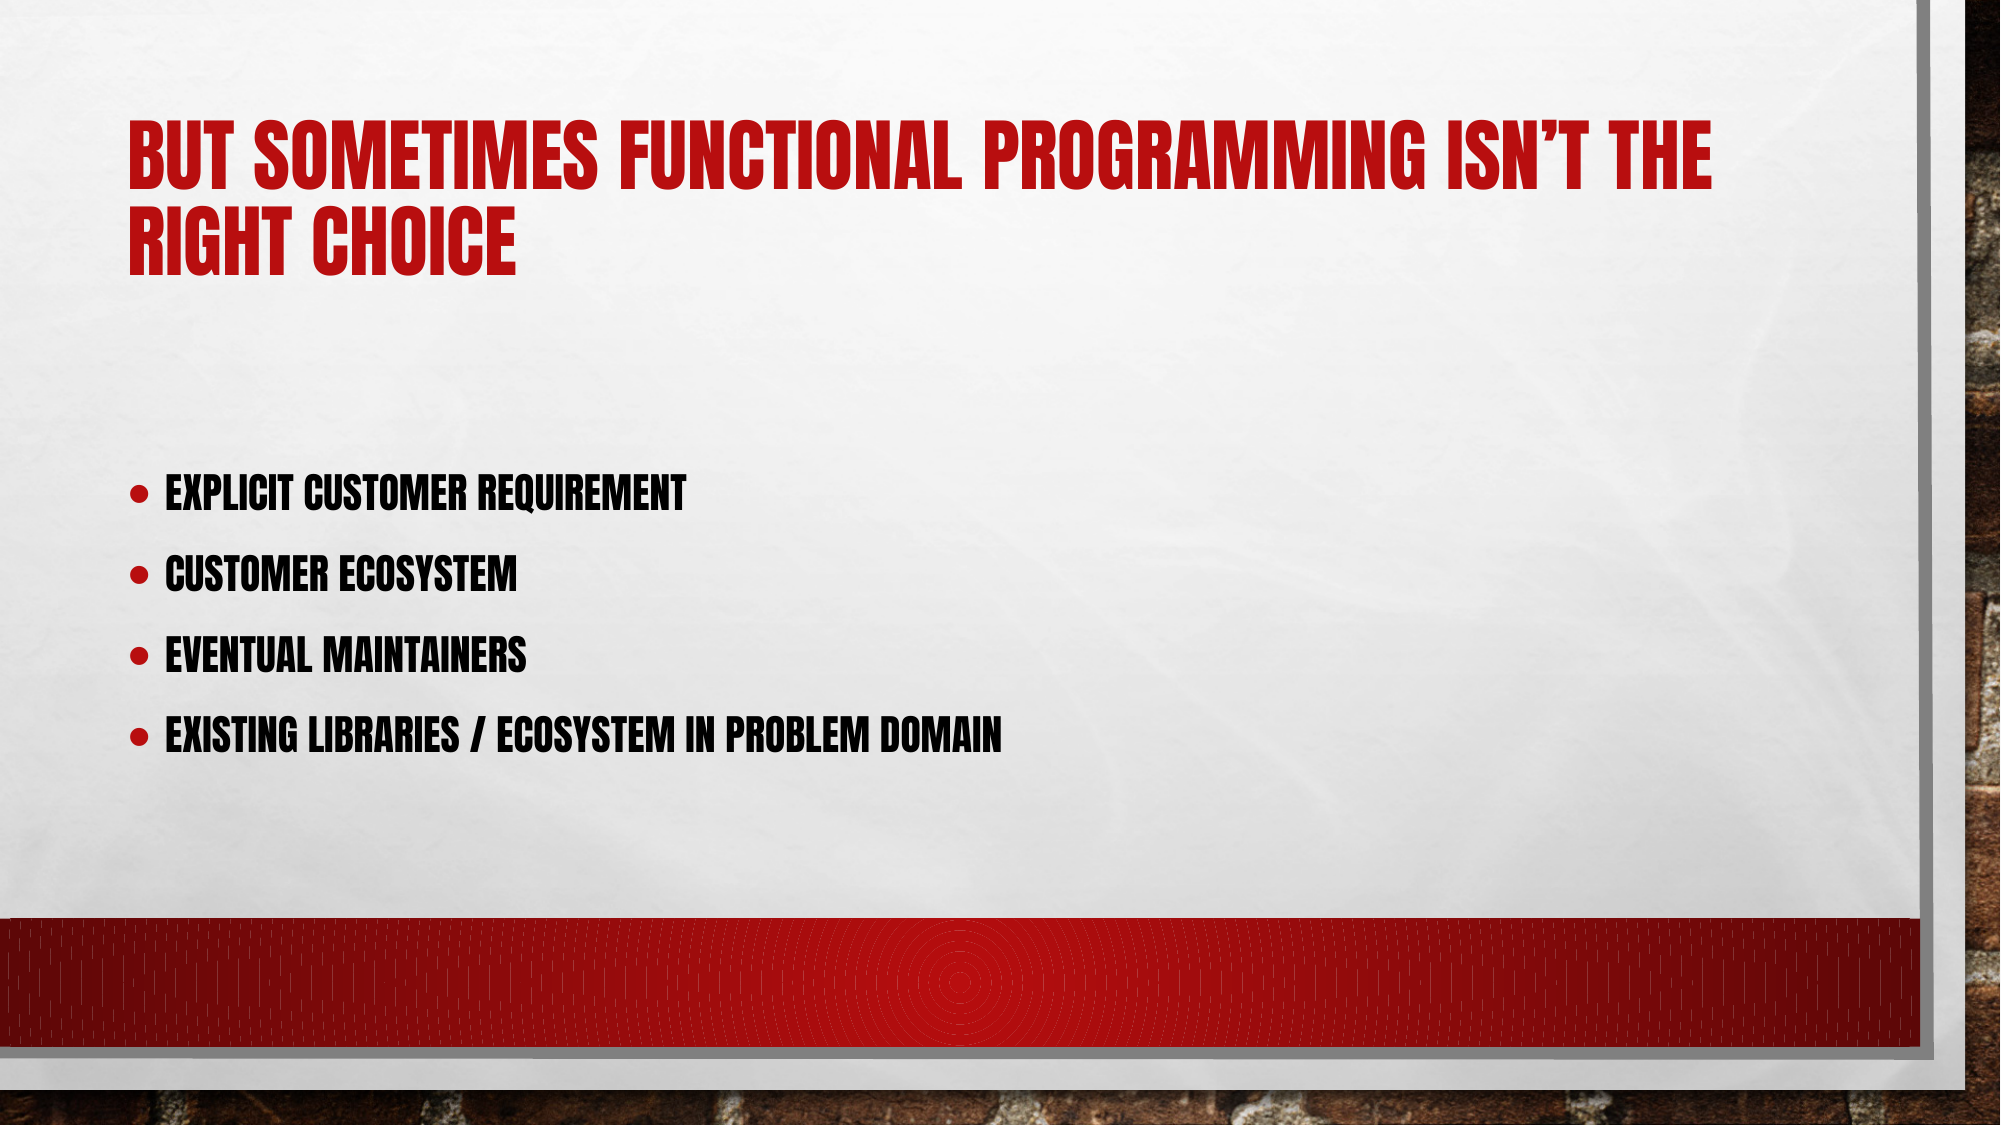

# But sometimes Functional programming isn’t the right choice
Explicit customer requirement
Customer ecosystem
Eventual maintainers
Existing libraries / ecosystem in problem domain